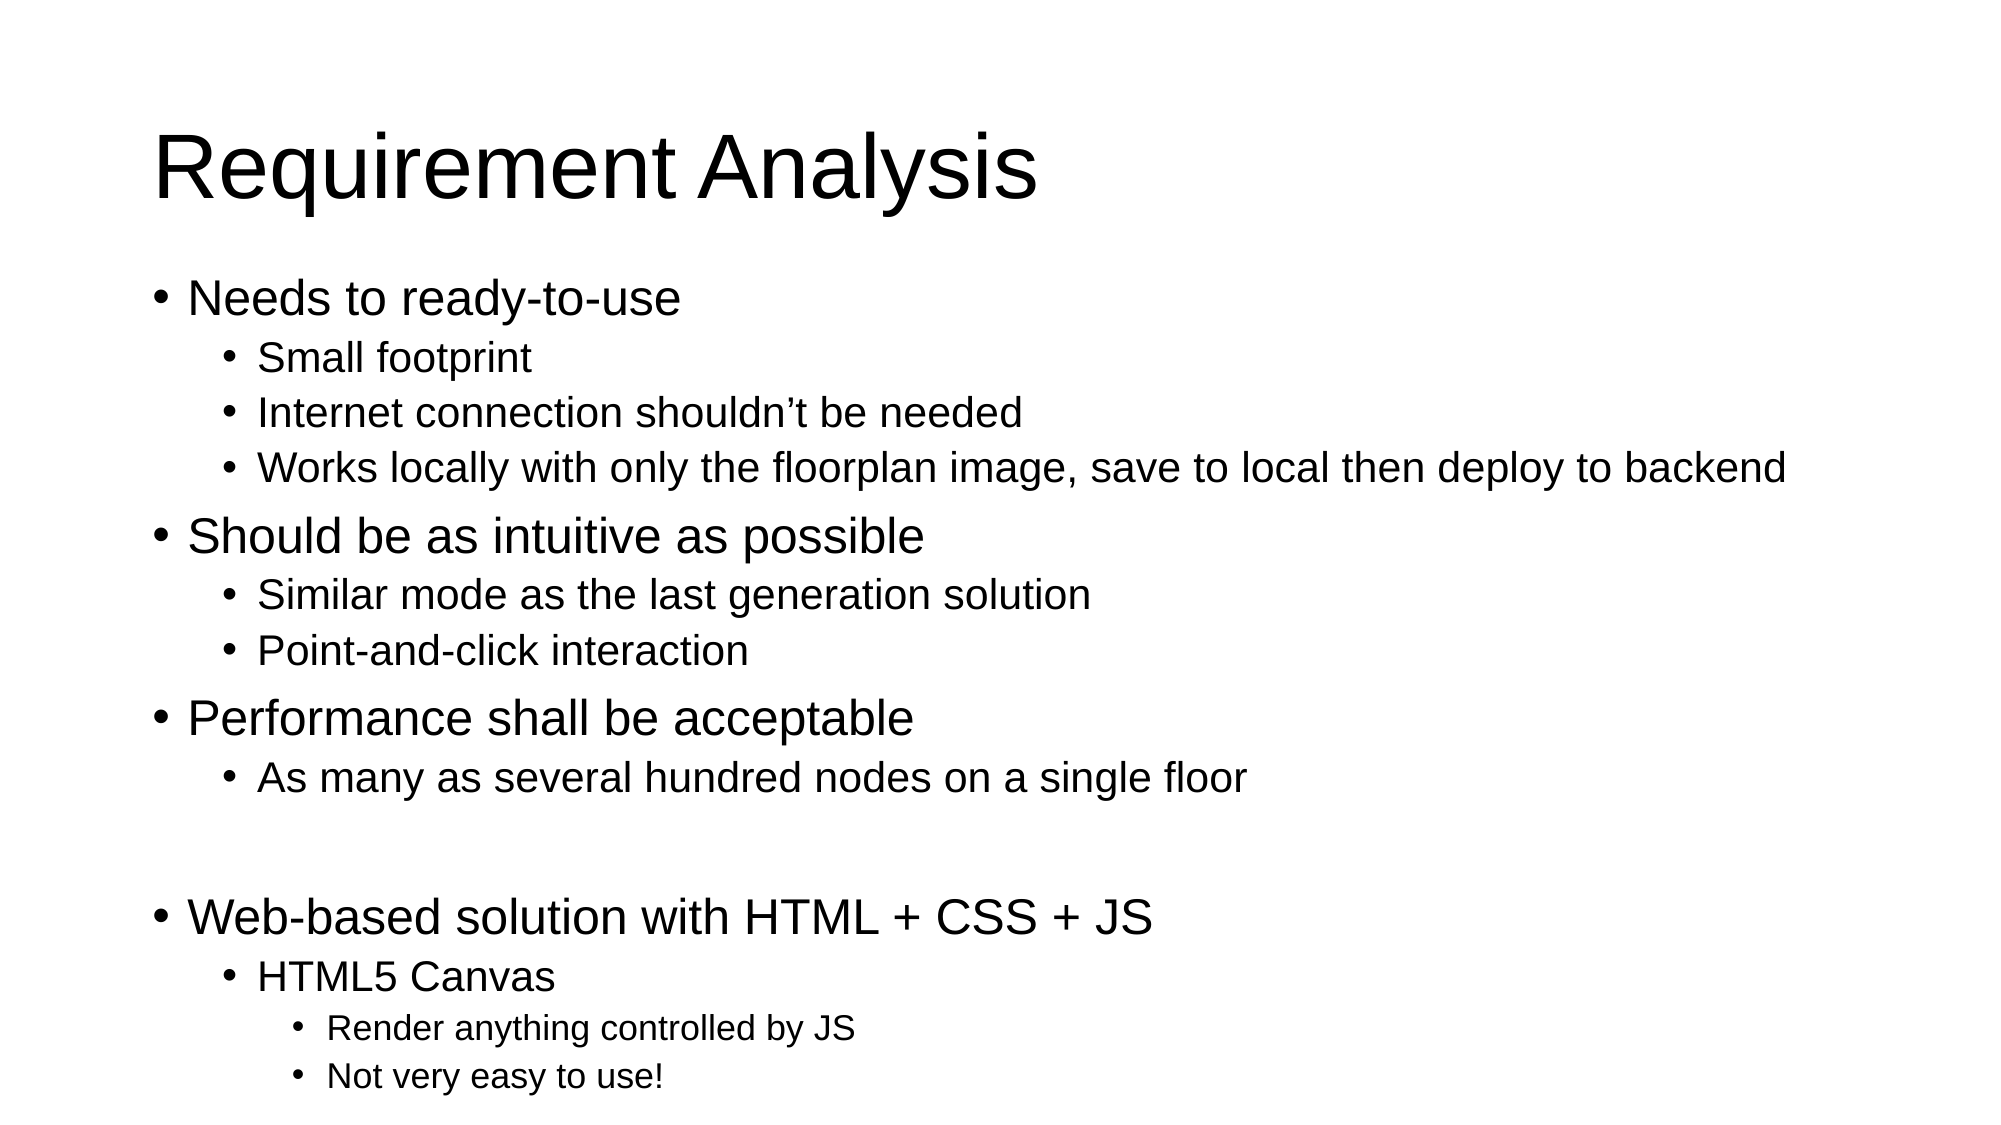

# Requirement Analysis
Needs to ready-to-use
Small footprint
Internet connection shouldn’t be needed
Works locally with only the floorplan image, save to local then deploy to backend
Should be as intuitive as possible
Similar mode as the last generation solution
Point-and-click interaction
Performance shall be acceptable
As many as several hundred nodes on a single floor

Web-based solution with HTML + CSS + JS
HTML5 Canvas
Render anything controlled by JS
Not very easy to use!